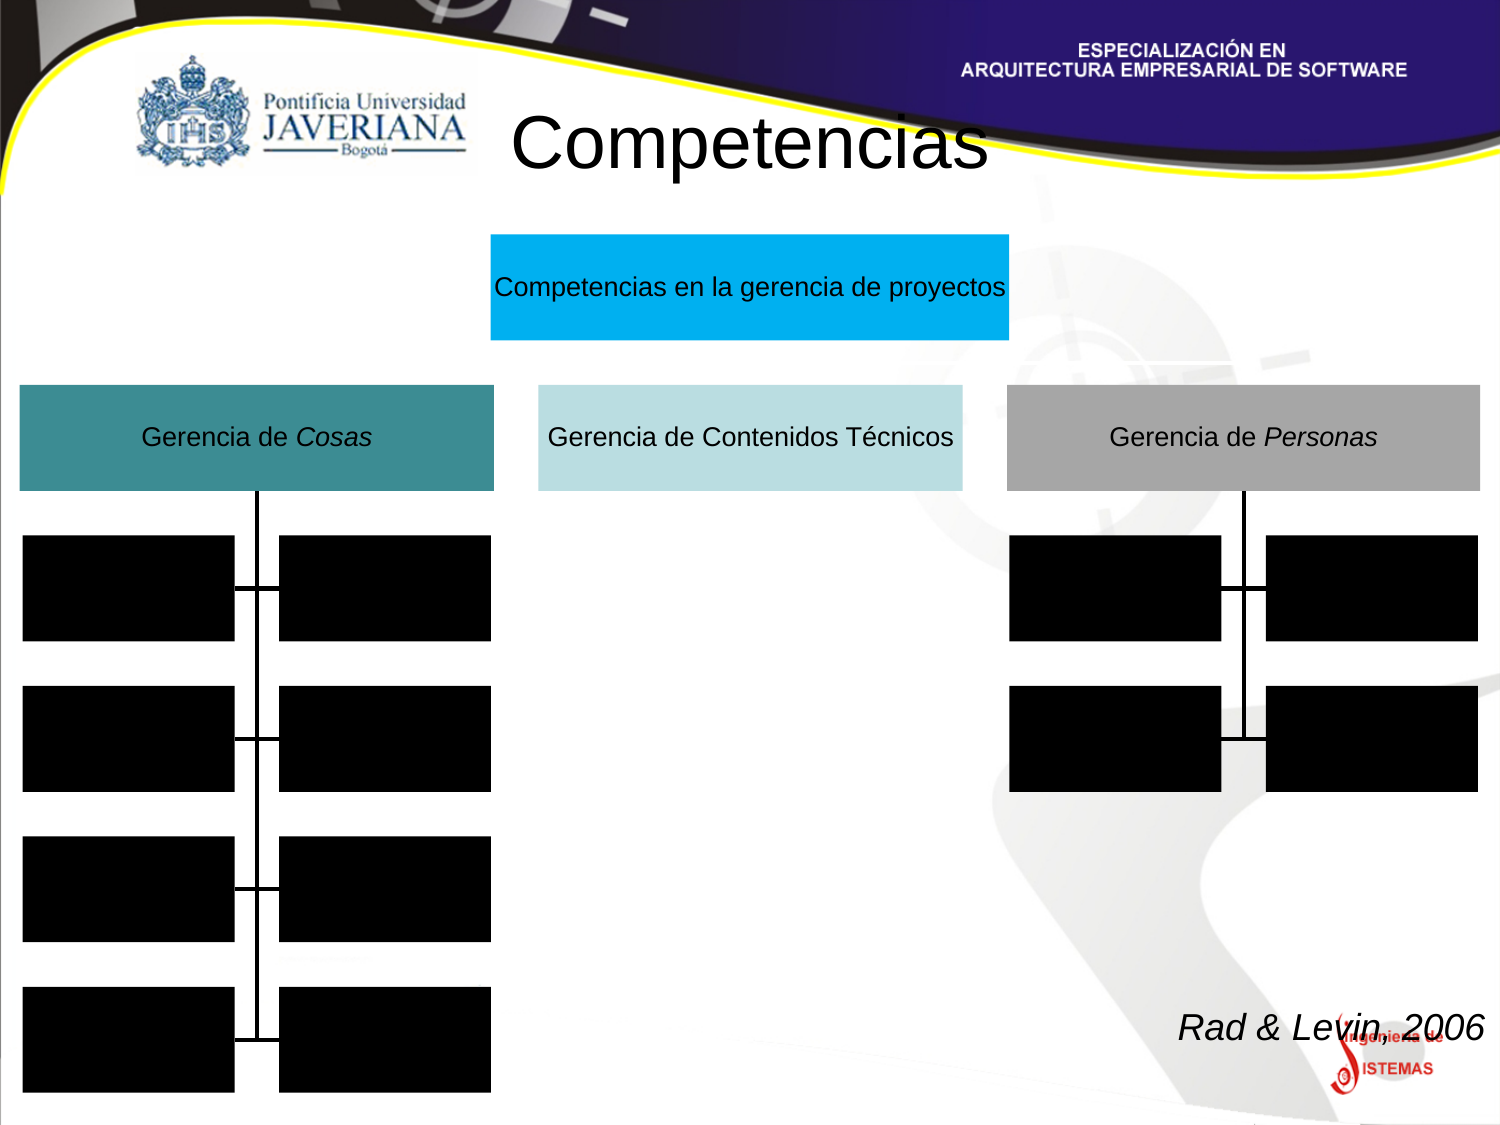

# Competencias
Competencias en la gerencia de proyectos
Gerencia de Cosas
Alcance
Calidad
Costo
Programación
Contratos
Reportes
Integración
Riesgos
Gerencia de Contenidos Técnicos
Gerencia de Personas
Equipo
Cliente
Vendedor
Comunicaciones
Rad & Levin, 2006